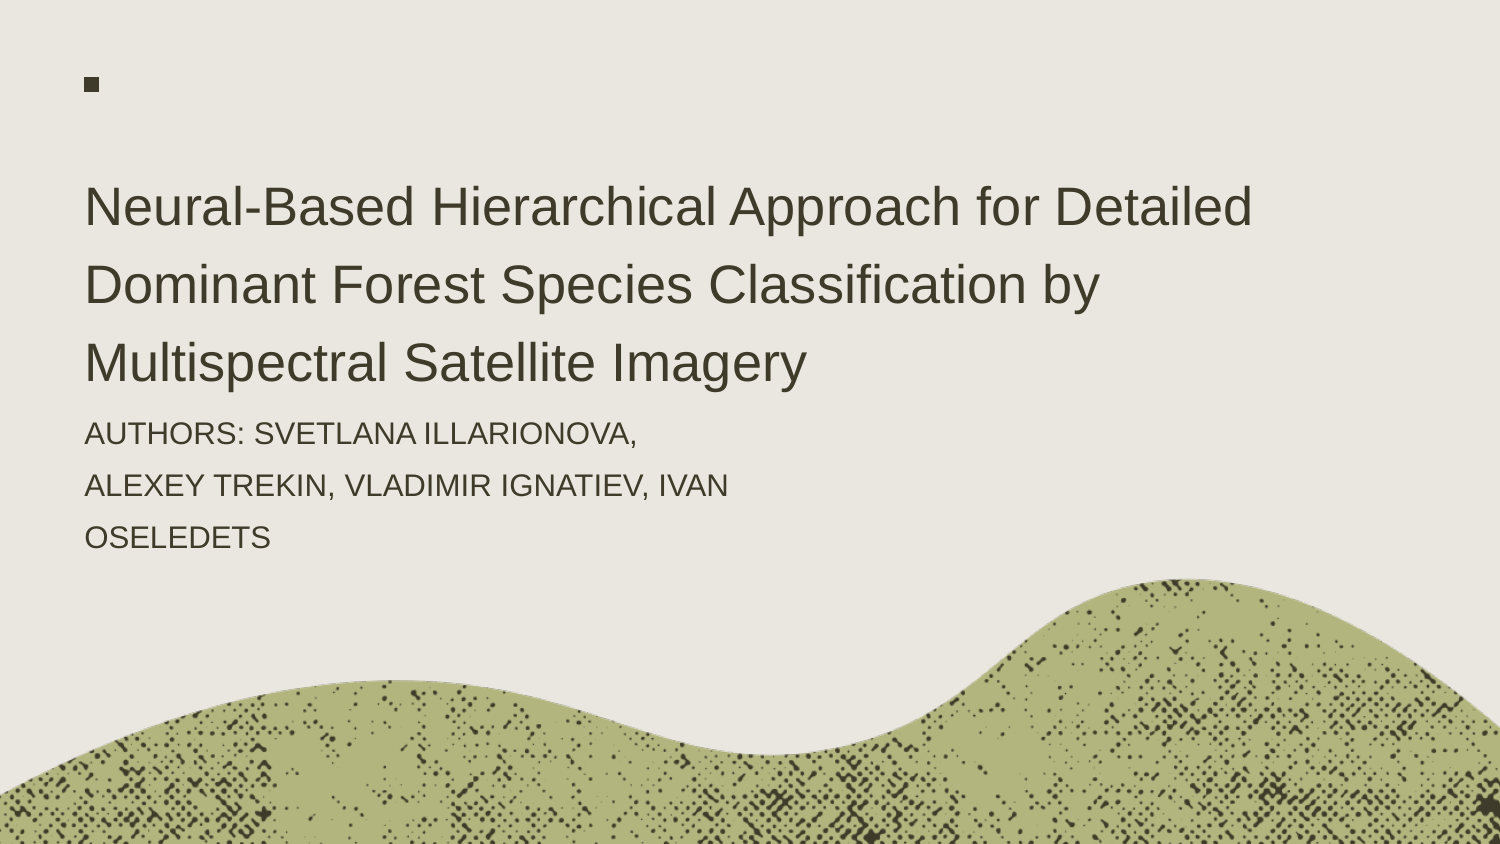

Neural-Based Hierarchical Approach for Detailed Dominant Forest Species Classification by Multispectral Satellite Imagery
AUTHORS: SVETLANA ILLARIONOVA, ALEXEY TREKIN, VLADIMIR IGNATIEV, IVAN OSELEDETS